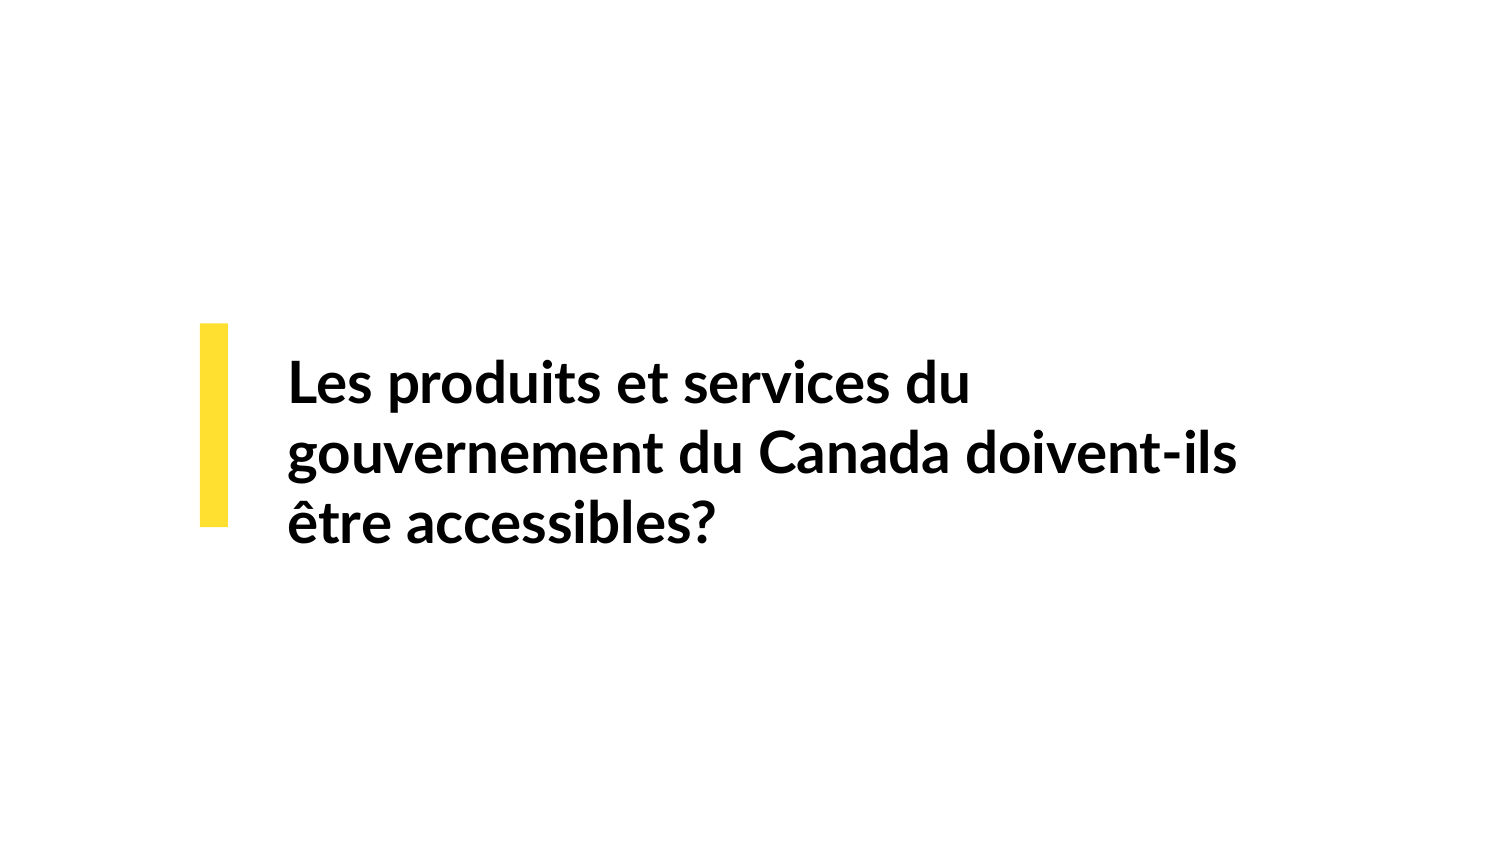

# Les produits et services du gouvernement du Canada doivent-ils être accessibles?